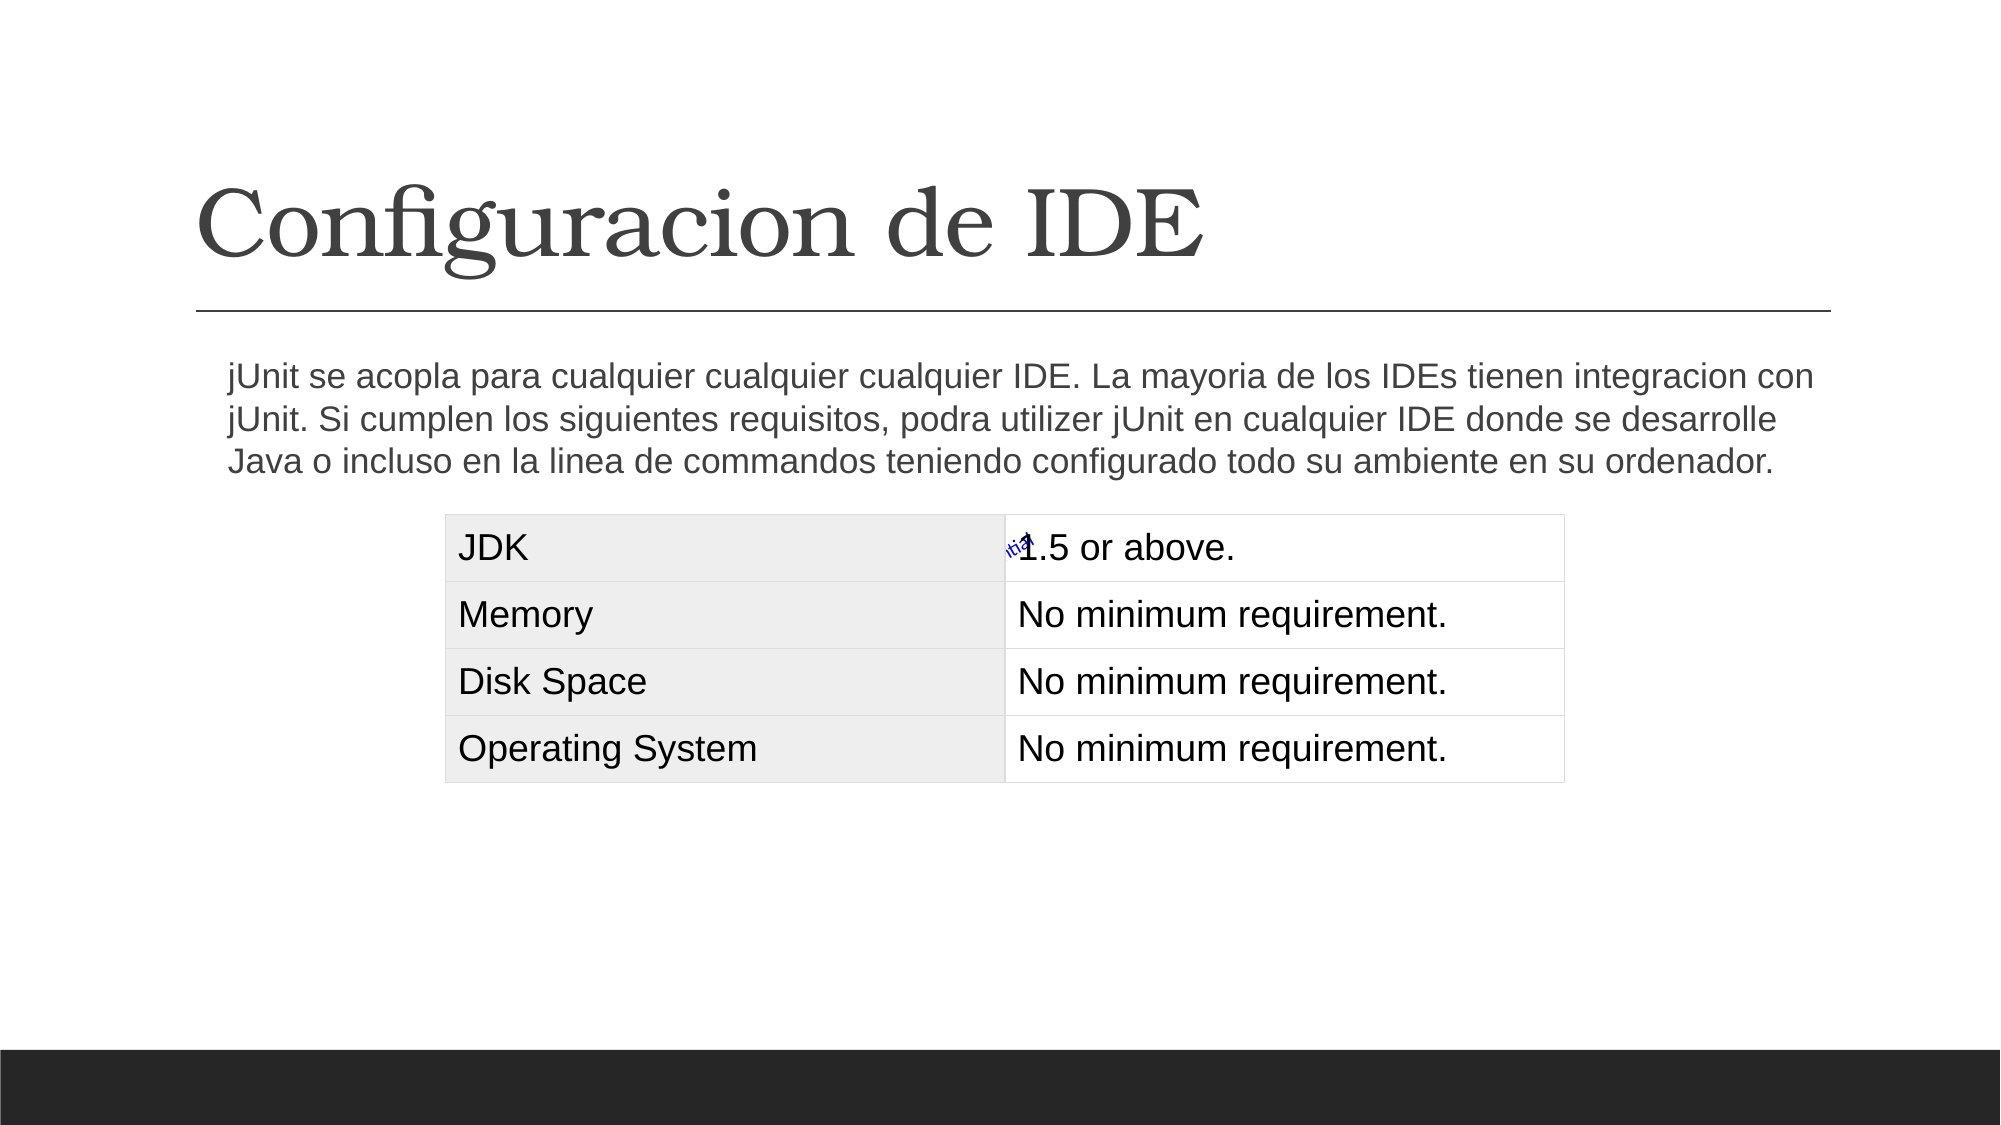

# Configuracion de IDE
jUnit se acopla para cualquier cualquier cualquier IDE. La mayoria de los IDEs tienen integracion con jUnit. Si cumplen los siguientes requisitos, podra utilizer jUnit en cualquier IDE donde se desarrolle Java o incluso en la linea de commandos teniendo configurado todo su ambiente en su ordenador.

| JDK | 1.5 or above. |
| --- | --- |
| Memory | No minimum requirement. |
| Disk Space | No minimum requirement. |
| Operating System | No minimum requirement. |